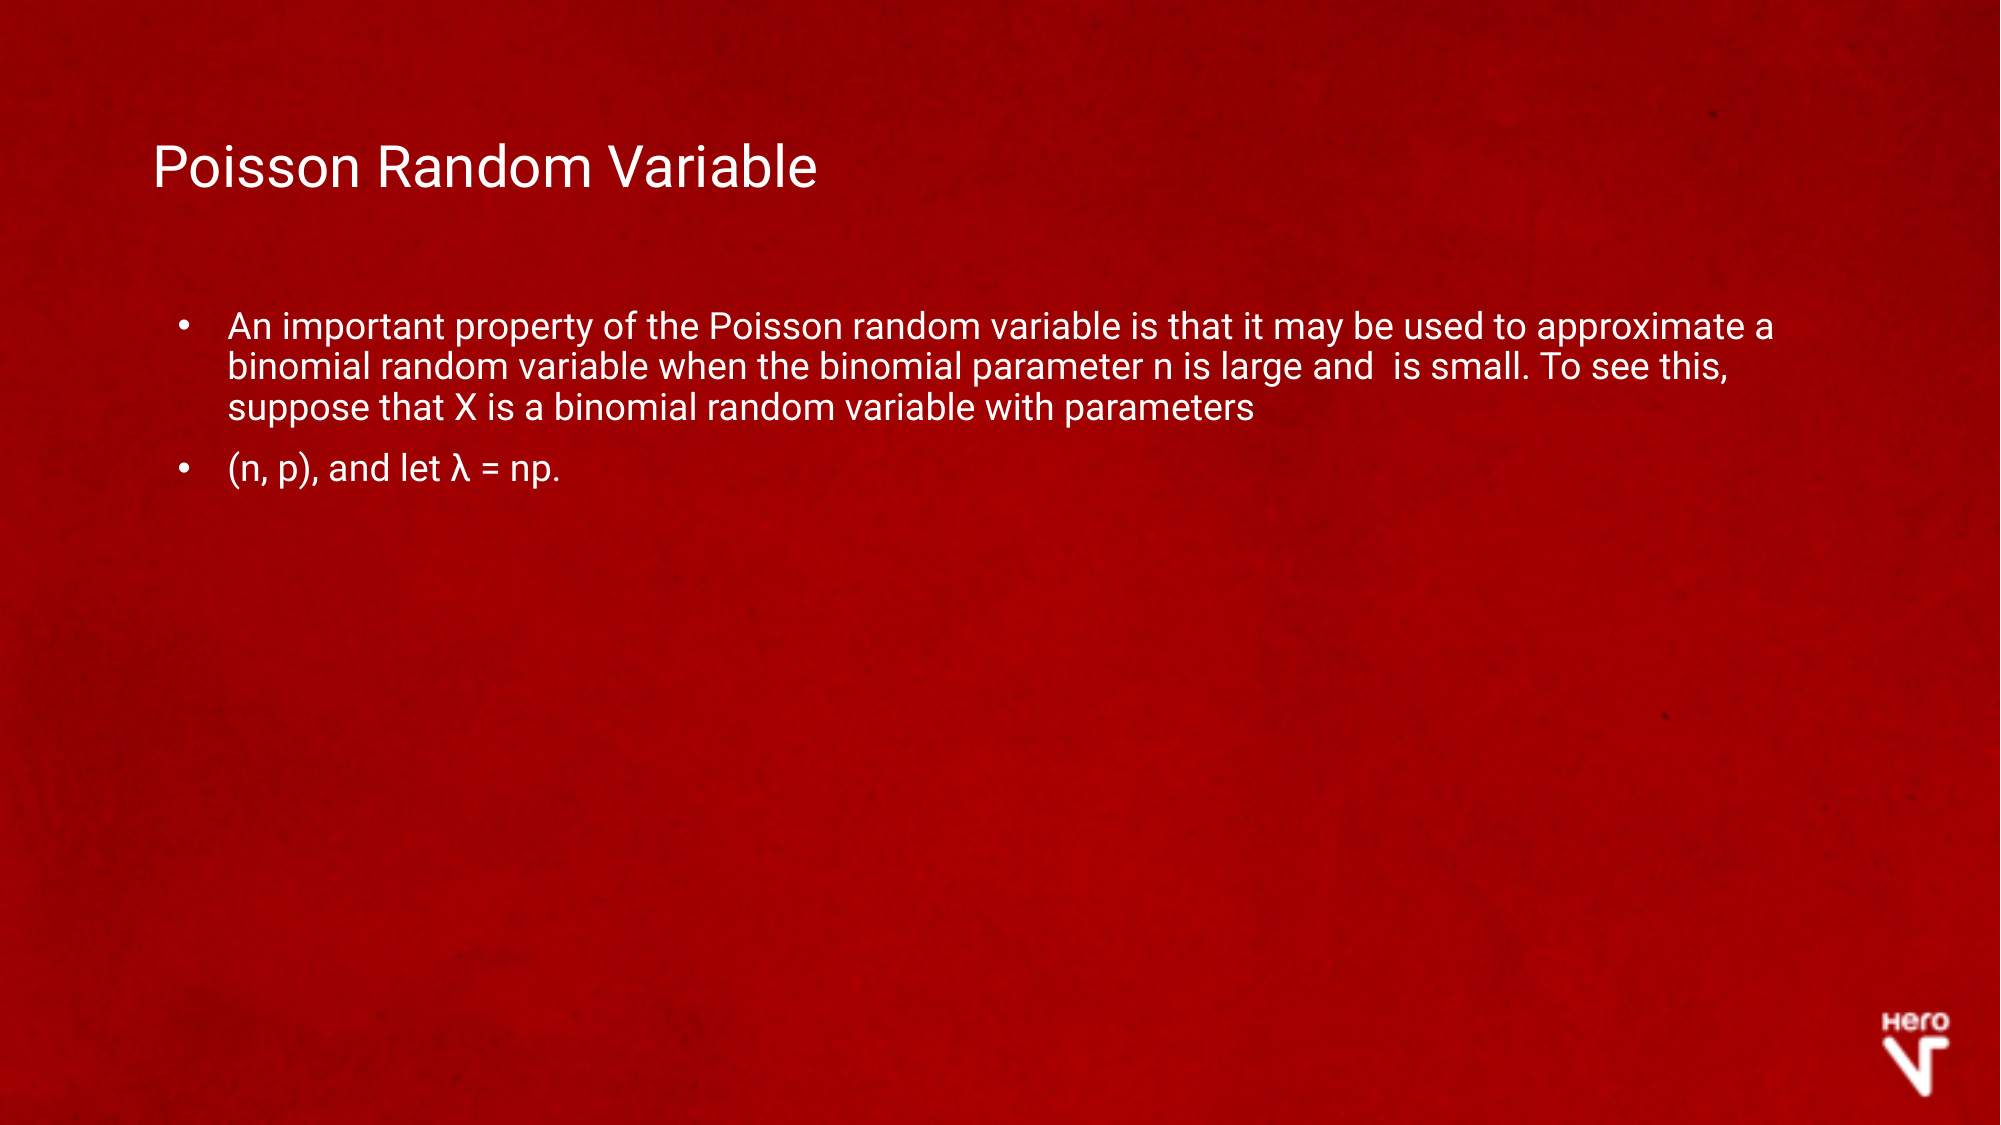

# Poisson Random Variable
An important property of the Poisson random variable is that it may be used to approximate a binomial random variable when the binomial parameter n is large and  is small. To see this, suppose that X is a binomial random variable with parameters
(n, p), and let λ = np.